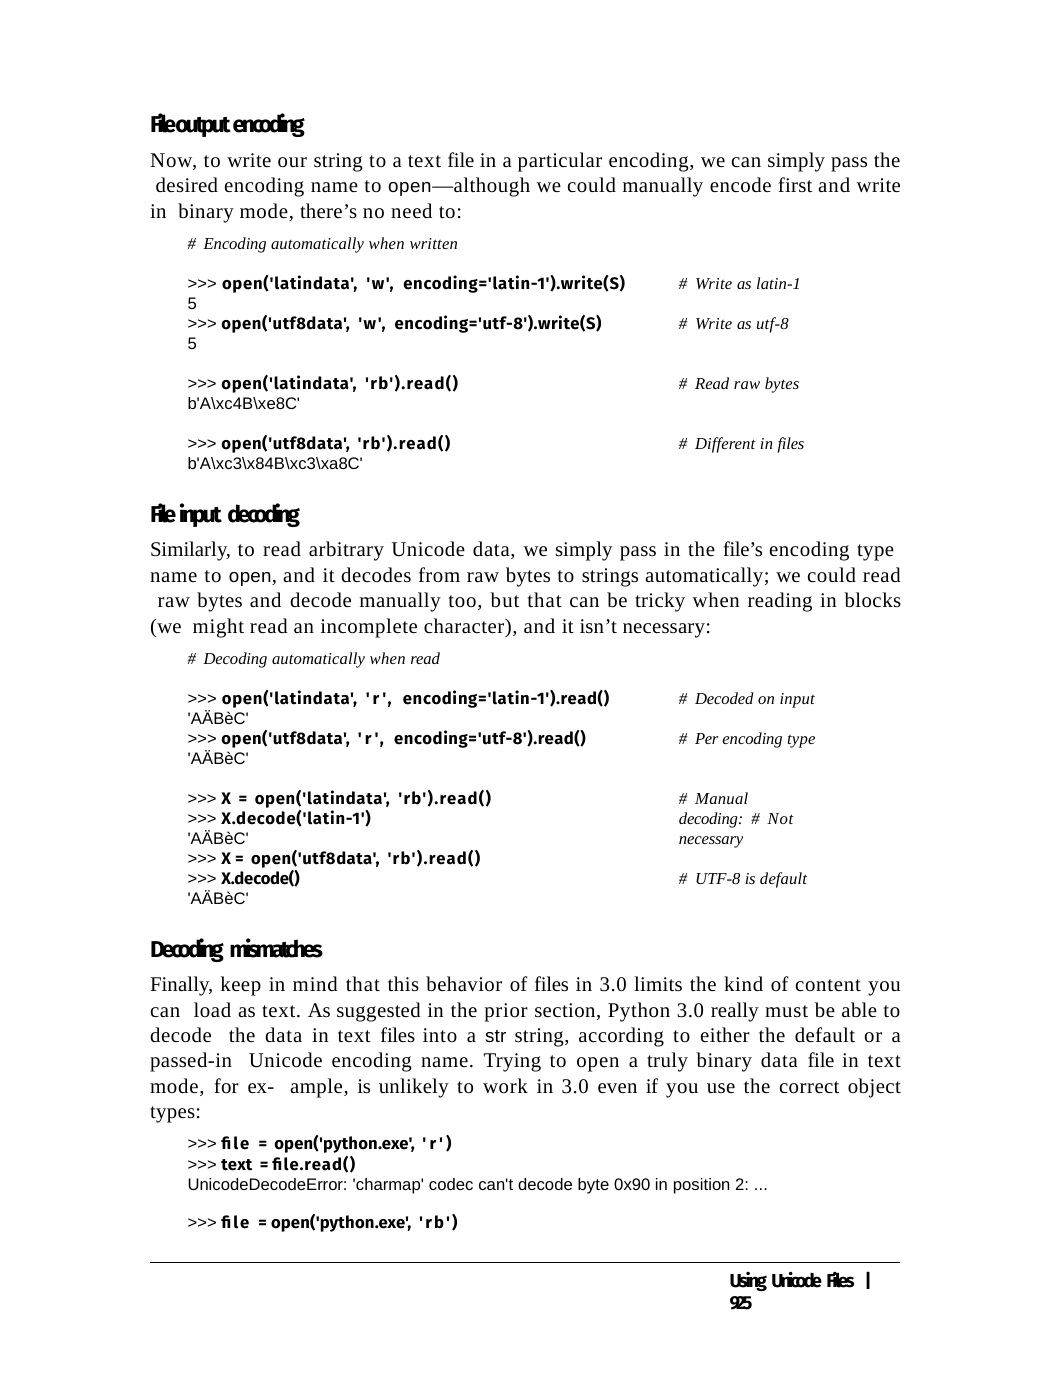

File output encoding
Now, to write our string to a text file in a particular encoding, we can simply pass the  desired encoding name to open—although we could manually encode first and write in  binary mode, there’s no need to:
# Encoding automatically when written
>>> open('latindata', 'w', encoding='latin-1').write(S)
5
>>> open('utf8data', 'w', encoding='utf-8').write(S)
5
# Write as latin-1
# Write as utf-8
>>> open('latindata', 'rb').read()
b'A\xc4B\xe8C'
# Read raw bytes
>>> open('utf8data', 'rb').read()
b'A\xc3\x84B\xc3\xa8C'
# Different in files
File input decoding
Similarly, to read arbitrary Unicode data, we simply pass in the file’s encoding type  name to open, and it decodes from raw bytes to strings automatically; we could read  raw bytes and decode manually too, but that can be tricky when reading in blocks (we  might read an incomplete character), and it isn’t necessary:
# Decoding automatically when read
>>> open('latindata', 'r', encoding='latin-1').read()
'AÄBèC'
>>> open('utf8data', 'r', encoding='utf-8').read()
'AÄBèC'
# Decoded on input
# Per encoding type
>>> X = open('latindata', 'rb').read()
>>> X.decode('latin-1')
'AÄBèC'
>>> X = open('utf8data', 'rb').read()
>>> X.decode()
'AÄBèC'
# Manual decoding:  # Not necessary
# UTF-8 is default
Decoding mismatches
Finally, keep in mind that this behavior of files in 3.0 limits the kind of content you can  load as text. As suggested in the prior section, Python 3.0 really must be able to decode  the data in text files into a str string, according to either the default or a passed-in  Unicode encoding name. Trying to open a truly binary data file in text mode, for ex-  ample, is unlikely to work in 3.0 even if you use the correct object types:
>>> file = open('python.exe', 'r')
>>> text = file.read()
UnicodeDecodeError: 'charmap' codec can't decode byte 0x90 in position 2: ...

>>> file = open('python.exe', 'rb')

Using Unicode Files  |  925